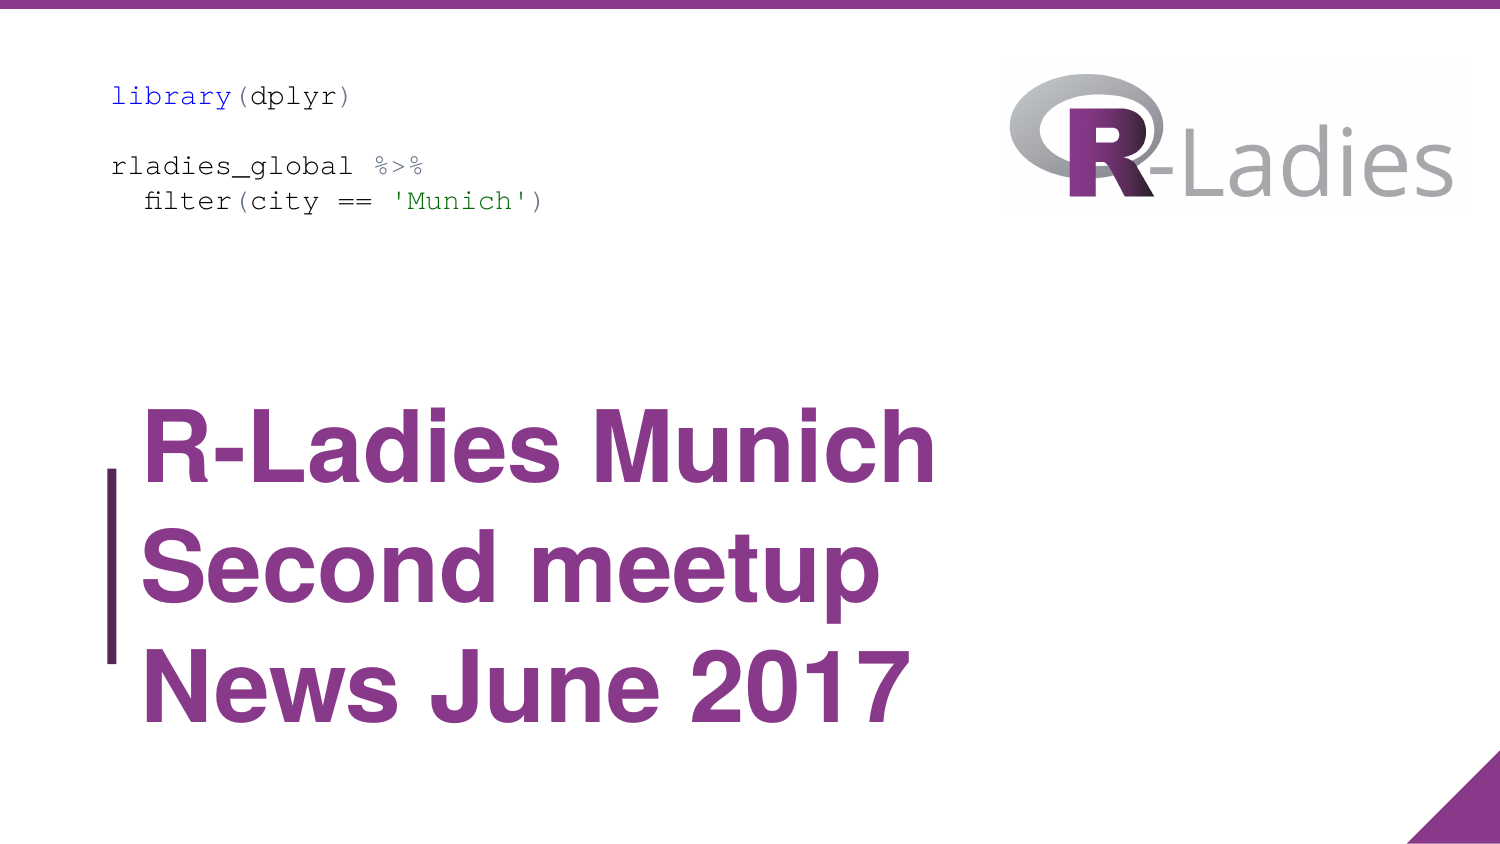

library(dplyr)

rladies_global %>%
  filter(city == 'Munich')
# R-Ladies Munich Second meetup News June 2017